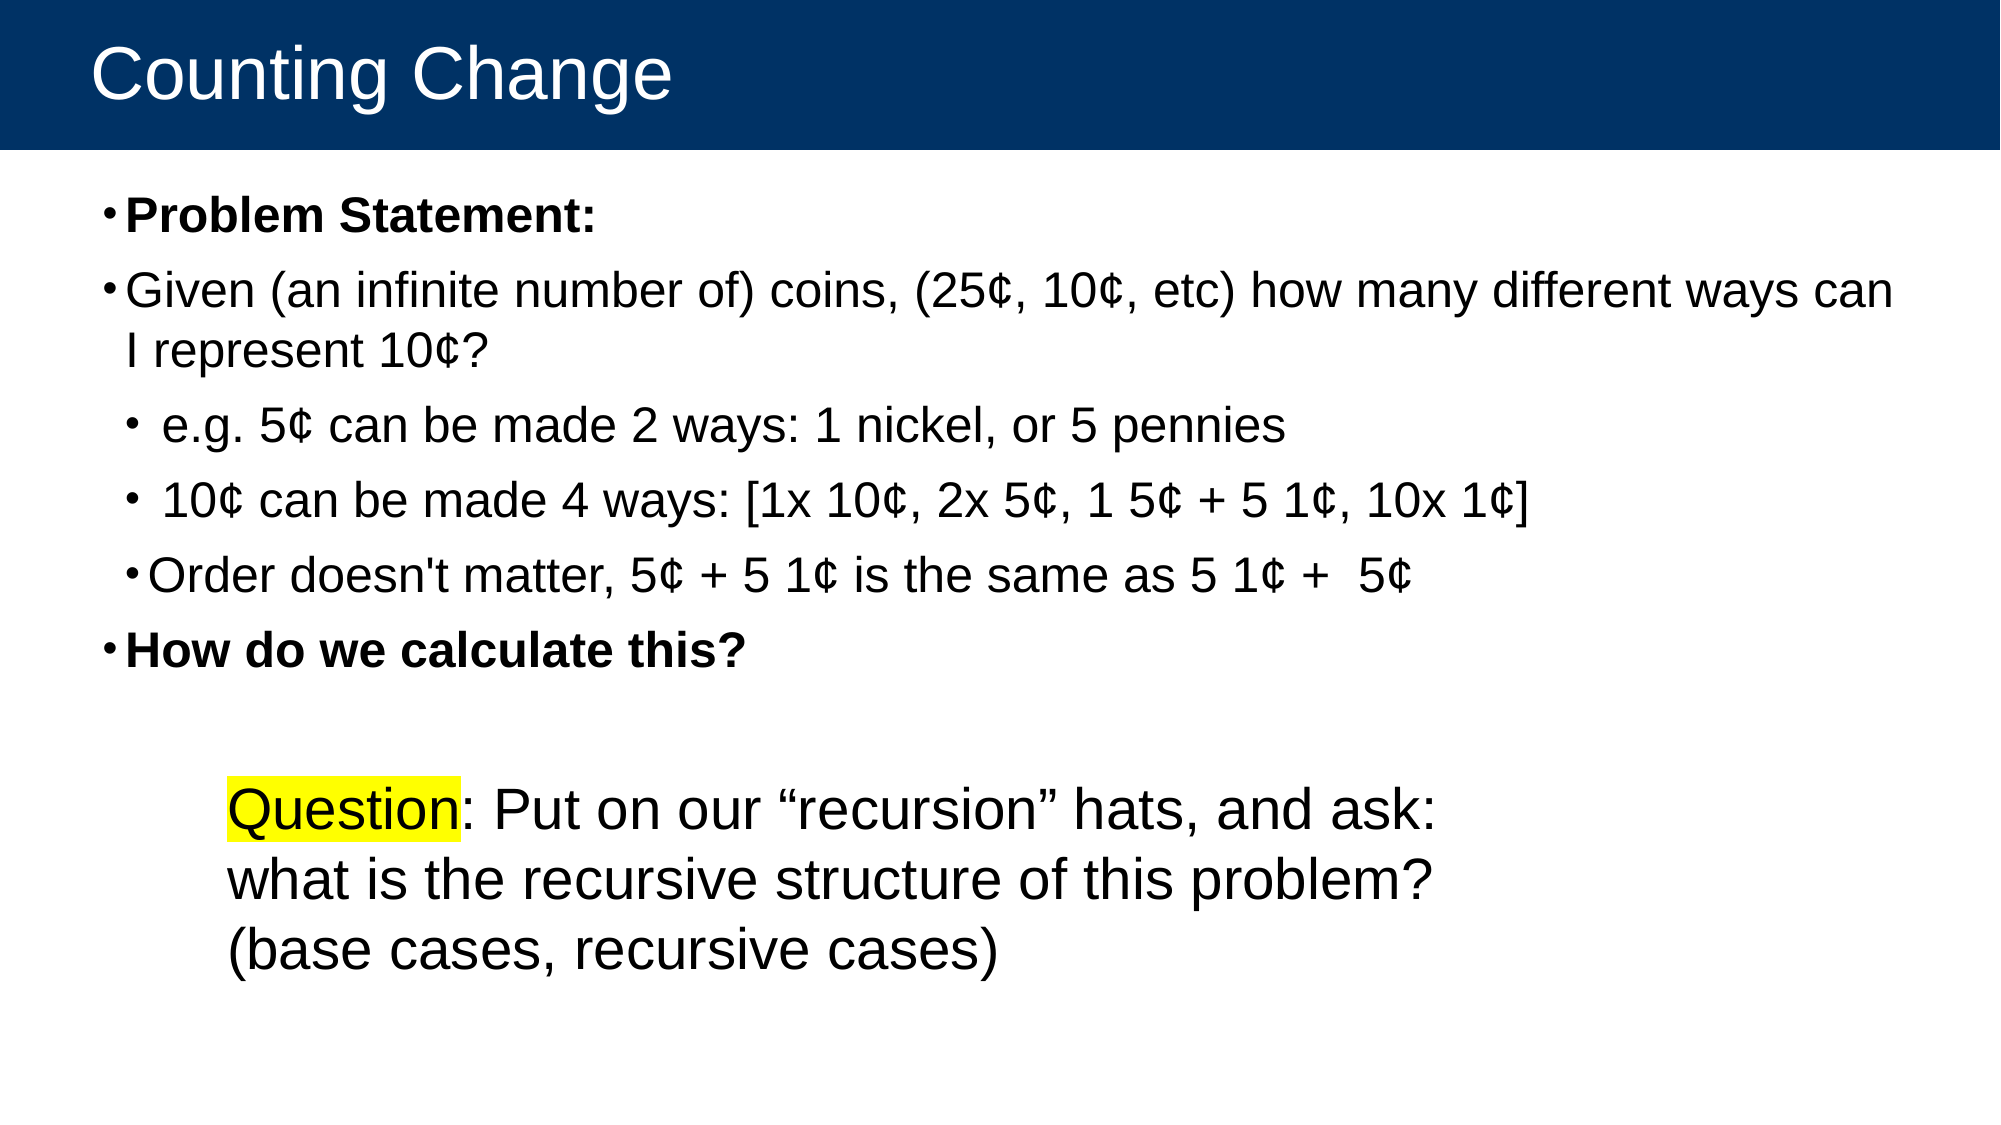

# Counting Change
Problem Statement:
Given (an infinite number of) coins, (25¢, 10¢, etc) how many different ways can I represent 10¢?
 e.g. 5¢ can be made 2 ways: 1 nickel, or 5 pennies
 10¢ can be made 4 ways: [1x 10¢, 2x 5¢, 1 5¢ + 5 1¢, 10x 1¢]
Order doesn't matter, 5¢ + 5 1¢ is the same as 5 1¢ +  5¢
How do we calculate this?
Question: Put on our “recursion” hats, and ask: what is the recursive structure of this problem? (base cases, recursive cases)